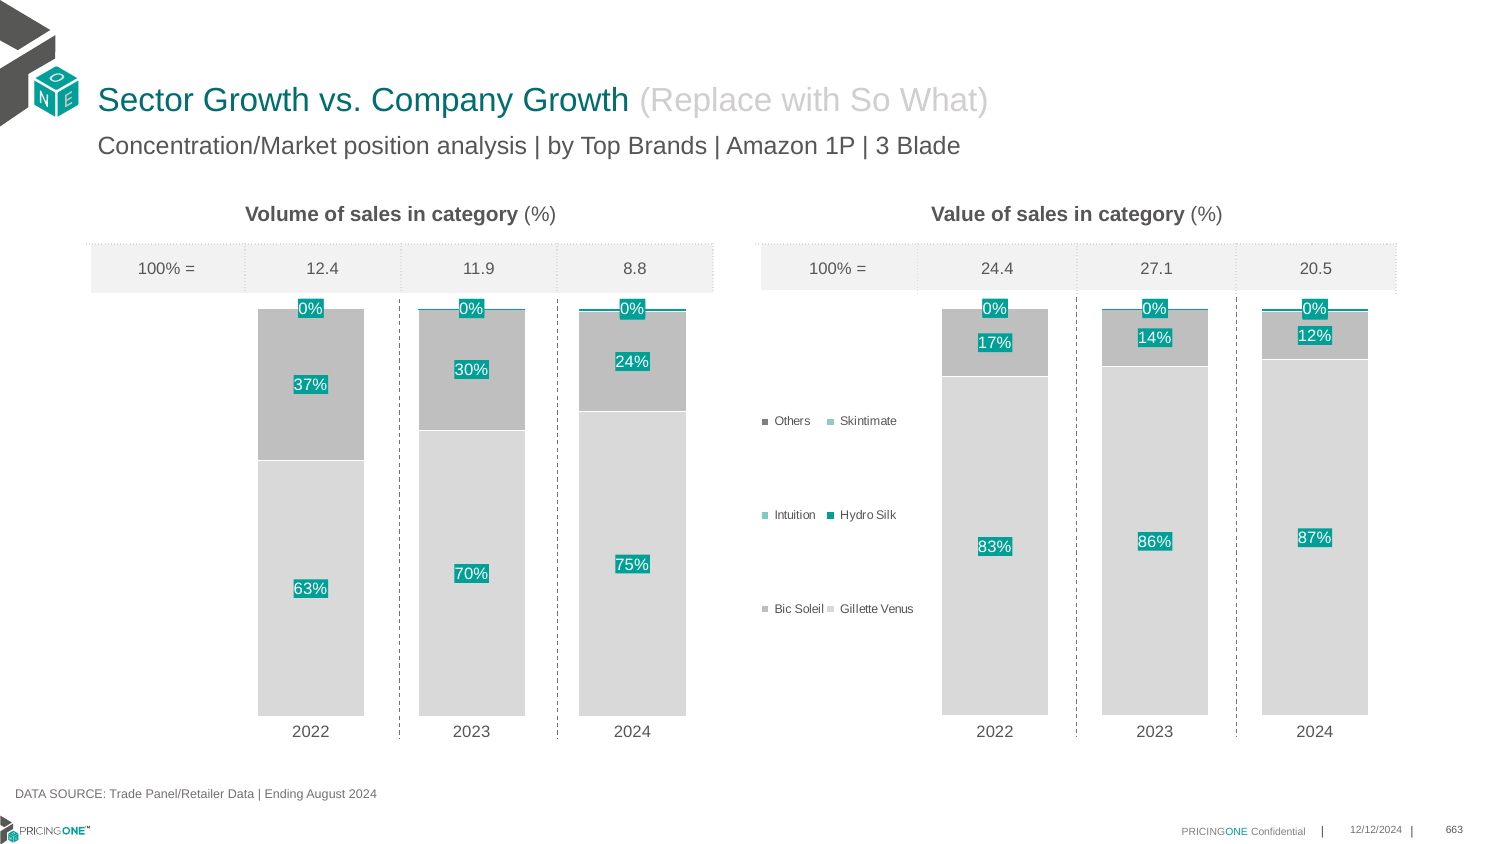

# Sector Growth vs. Company Growth (Replace with So What)
Concentration/Market position analysis | by Top Brands | Amazon 1P | 3 Blade
| Volume of sales in category (%) |  |  |  |
| --- | --- | --- | --- |
| 100% = | 12.4 | 11.9 | 8.8 |
| Value of sales in category (%) |  |  |  |
| --- | --- | --- | --- |
| 100% = | 24.4 | 27.1 | 20.5 |

### Chart

| Category | Gillette Venus | Bic Soleil | Hydro Silk | Intuition | Skintimate | Others |
|---|---|---|---|---|---|---|
| 2022 | 0.6265592019527171 | 0.3727048473620477 | 0.000279653168573166 | 0.0004511996724432794 | 2.5893811904922776e-06 | 2.5084630282893942e-06 |
| 2023 | 0.7009706145167619 | 0.2971867225610549 | 0.00012329151095172492 | 0.0017137520022289764 | 1.25807664236454e-06 | 4.361332360197072e-06 |
| 2024 | 0.7473995183384418 | 0.24414392675162044 | 0.006607072224583013 | 0.0018344434827898377 | 1.3569205321751866e-06 | 1.3682282032766465e-05 |

### Chart

| Category | Gillette Venus | Bic Soleil | Hydro Silk | Intuition | Skintimate | Others |
|---|---|---|---|---|---|---|
| 2022 | 0.8310518316854328 | 0.16812781808212568 | 0.00036480067347816644 | 0.0004475495441940303 | 3.856417375950027e-06 | 4.143597393308008e-06 |
| 2023 | 0.8560206177474656 | 0.14238192182545722 | 9.81382567182338e-05 | 0.0014939315813894568 | 1.6984047438069055e-06 | 3.692184225667186e-06 |
| 2024 | 0.8743632093589038 | 0.11720673909912728 | 0.006783822259197946 | 0.0016272324512373554 | 2.246411955130949e-06 | 1.6750419578476425e-05 |
DATA SOURCE: Trade Panel/Retailer Data | Ending August 2024

12/12/2024
663